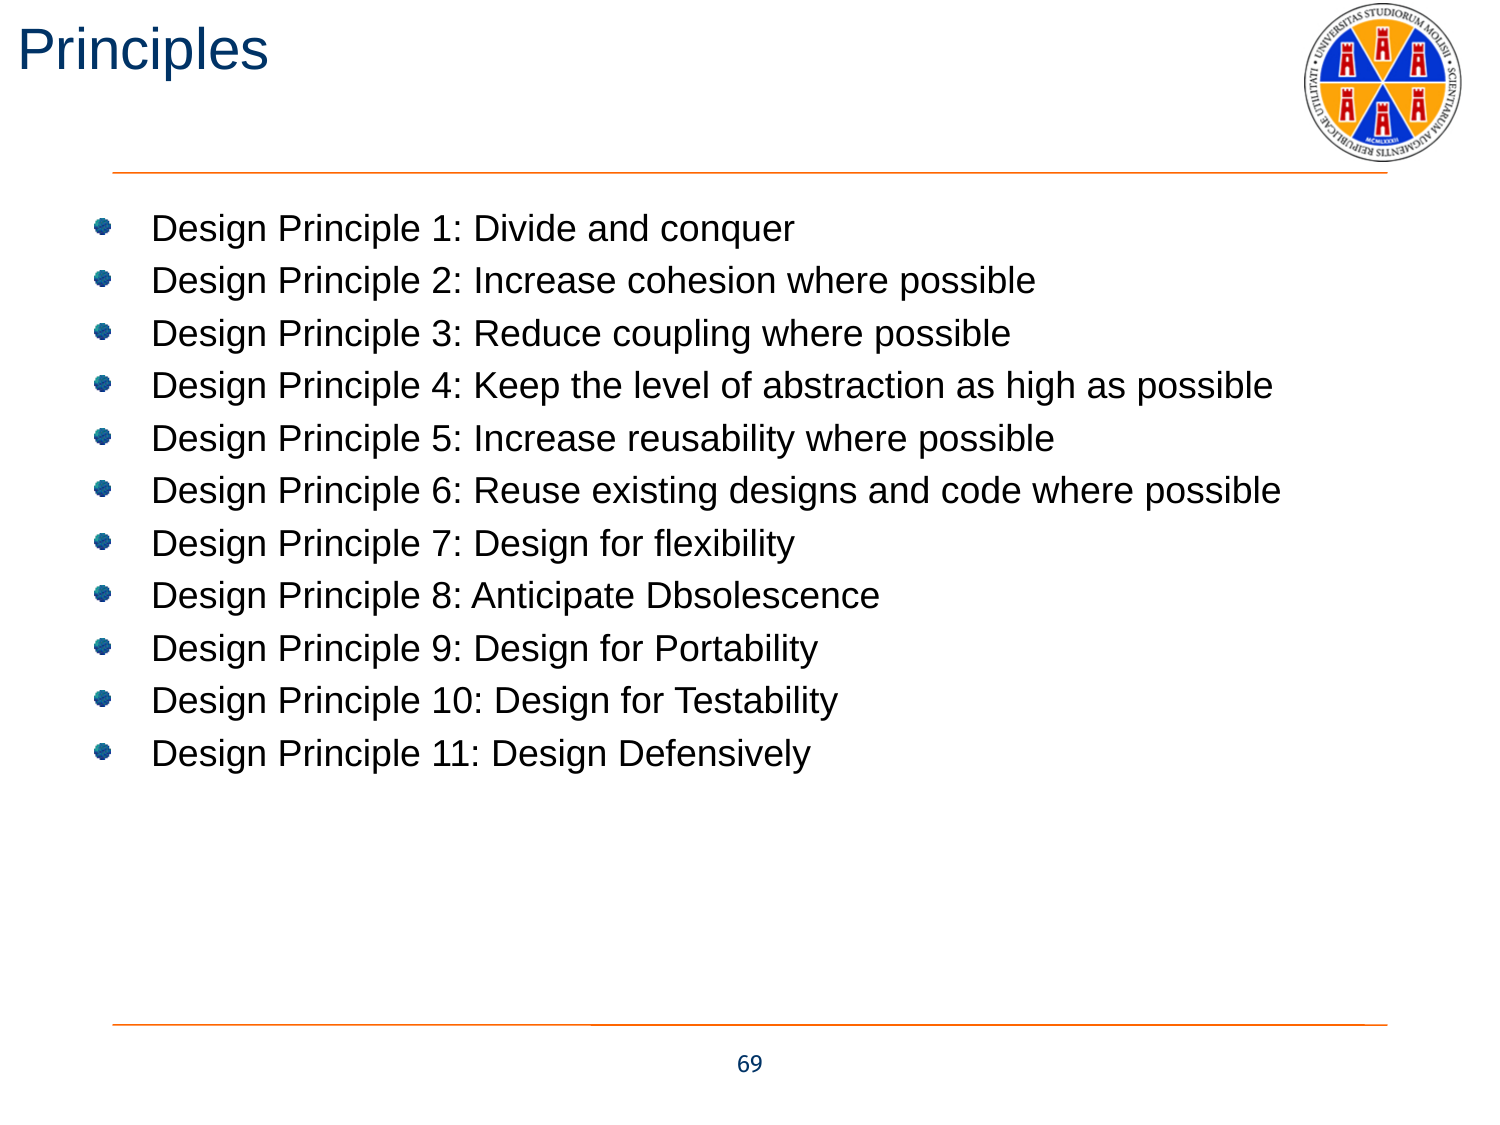

# Principles
Design Principle 1: Divide and conquer
Design Principle 2: Increase cohesion where possible
Design Principle 3: Reduce coupling where possible
Design Principle 4: Keep the level of abstraction as high as possible
Design Principle 5: Increase reusability where possible
Design Principle 6: Reuse existing designs and code where possible
Design Principle 7: Design for flexibility
Design Principle 8: Anticipate Dbsolescence
Design Principle 9: Design for Portability
Design Principle 10: Design for Testability
Design Principle 11: Design Defensively
69